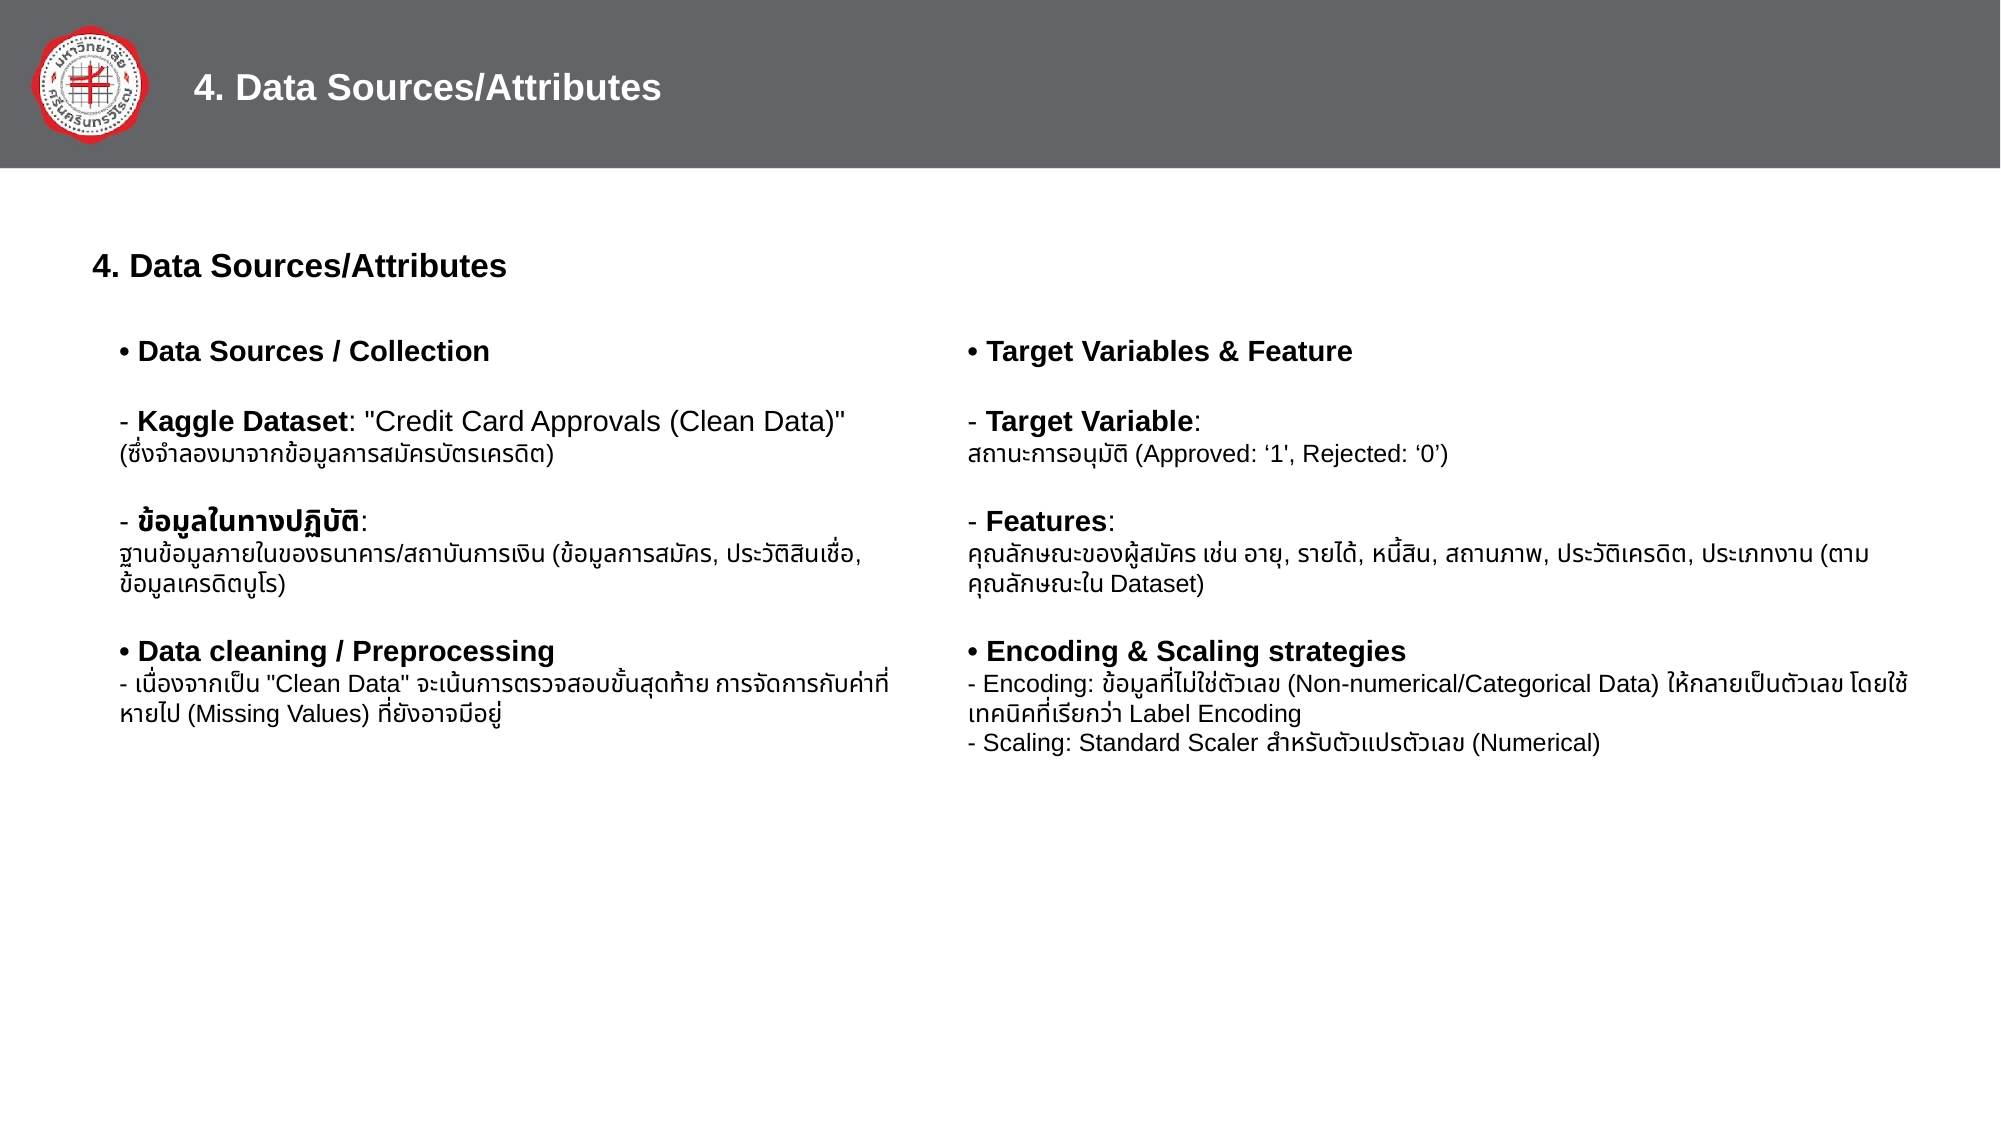

4. Data Sources/Attributes
4. Data Sources/Attributes
• Data Sources / Collection

- Kaggle Dataset: "Credit Card Approvals (Clean Data)"
(ซึ่งจำลองมาจากข้อมูลการสมัครบัตรเครดิต)
- ข้อมูลในทางปฏิบัติ:
ฐานข้อมูลภายในของธนาคาร/สถาบันการเงิน (ข้อมูลการสมัคร, ประวัติสินเชื่อ, ข้อมูลเครดิตบูโร)

• Data cleaning / Preprocessing
- เนื่องจากเป็น "Clean Data" จะเน้นการตรวจสอบขั้นสุดท้าย การจัดการกับค่าที่หายไป (Missing Values) ที่ยังอาจมีอยู่

• Target Variables & Feature
- Target Variable:
สถานะการอนุมัติ (Approved: ‘1', Rejected: ‘0’)
- Features:
คุณลักษณะของผู้สมัคร เช่น อายุ, รายได้, หนี้สิน, สถานภาพ, ประวัติเครดิต, ประเภทงาน (ตามคุณลักษณะใน Dataset)

• Encoding & Scaling strategies
- Encoding: ข้อมูลที่ไม่ใช่ตัวเลข (Non-numerical/Categorical Data) ให้กลายเป็นตัวเลข โดยใช้เทคนิคที่เรียกว่า Label Encoding
- Scaling: Standard Scaler สำหรับตัวแปรตัวเลข (Numerical)